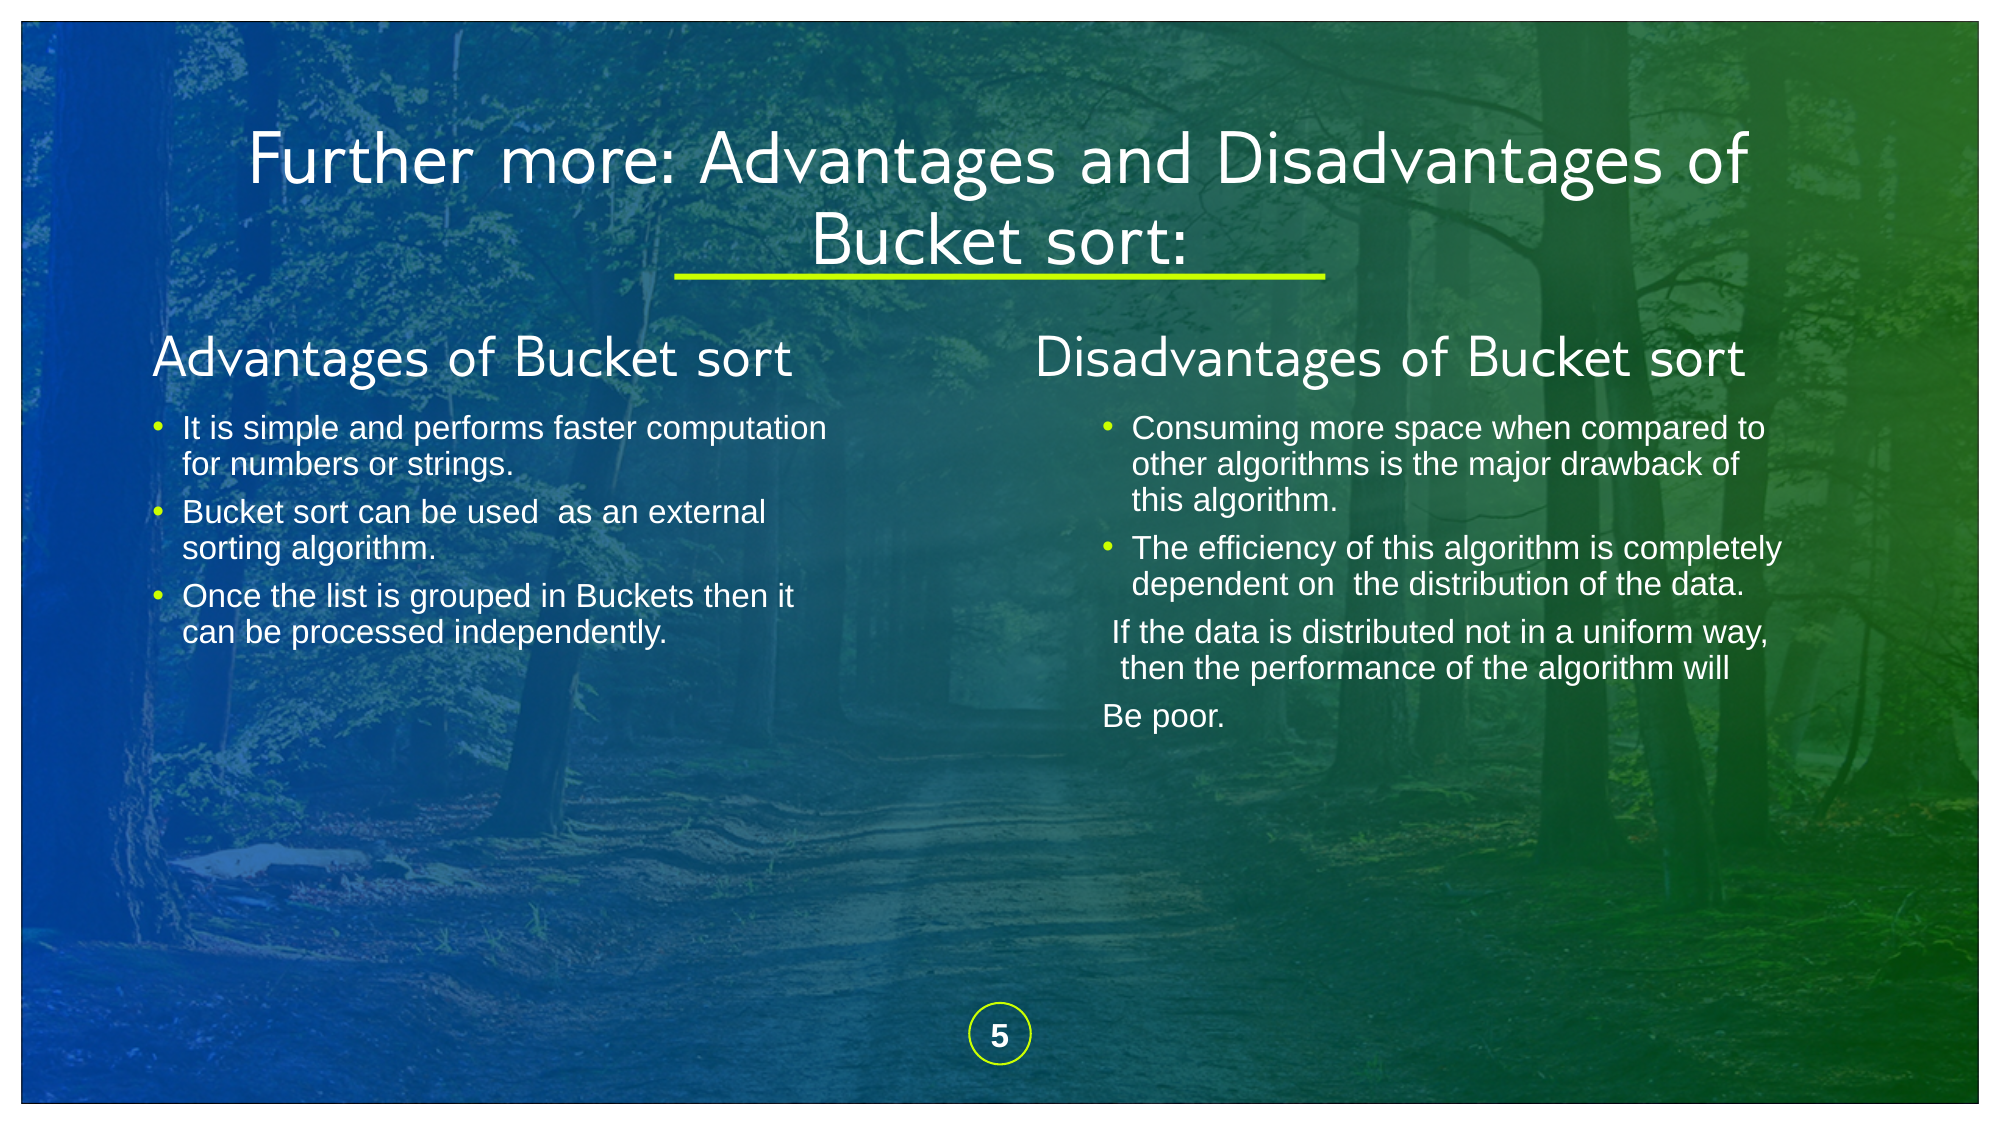

# Further more: Advantages and Disadvantages of Bucket sort:
Disadvantages of Bucket sort
Advantages of Bucket sort
Consuming more space when compared to other algorithms is the major drawback of this algorithm.
The efficiency of this algorithm is completely dependent on  the distribution of the data.
 If the data is distributed not in a uniform way,    then the performance of the algorithm will
Be poor.
It is simple and performs faster computation for numbers or strings.
Bucket sort can be used  as an external sorting algorithm.
Once the list is grouped in Buckets then it  can be processed independently.

5